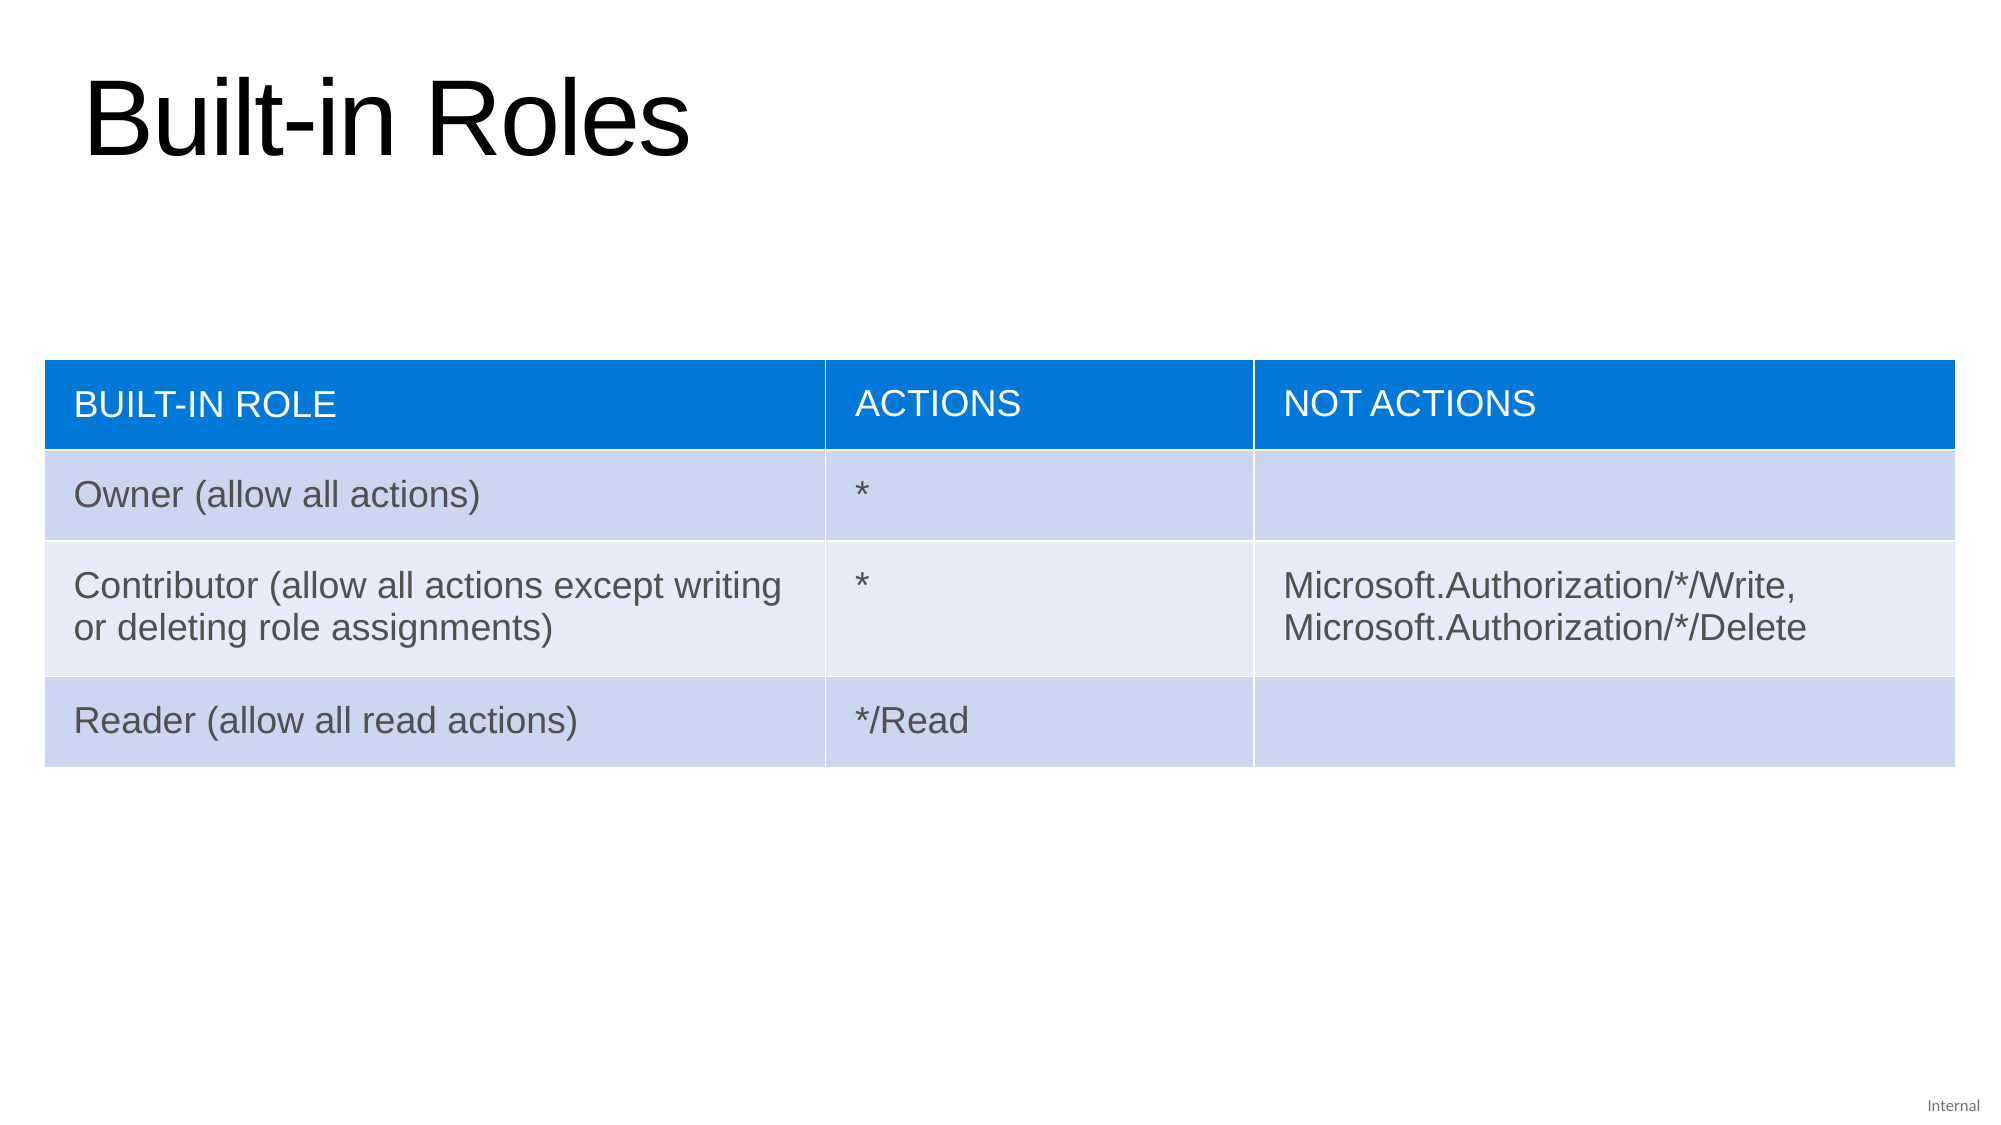

# Built-in Roles
| BUILT-IN ROLE | ACTIONS | NOT ACTIONS |
| --- | --- | --- |
| Owner (allow all actions) | \* |  |
| Contributor (allow all actions except writing or deleting role assignments) | \* | Microsoft.Authorization/\*/Write, Microsoft.Authorization/\*/Delete |
| Reader (allow all read actions) | \*/Read |  |